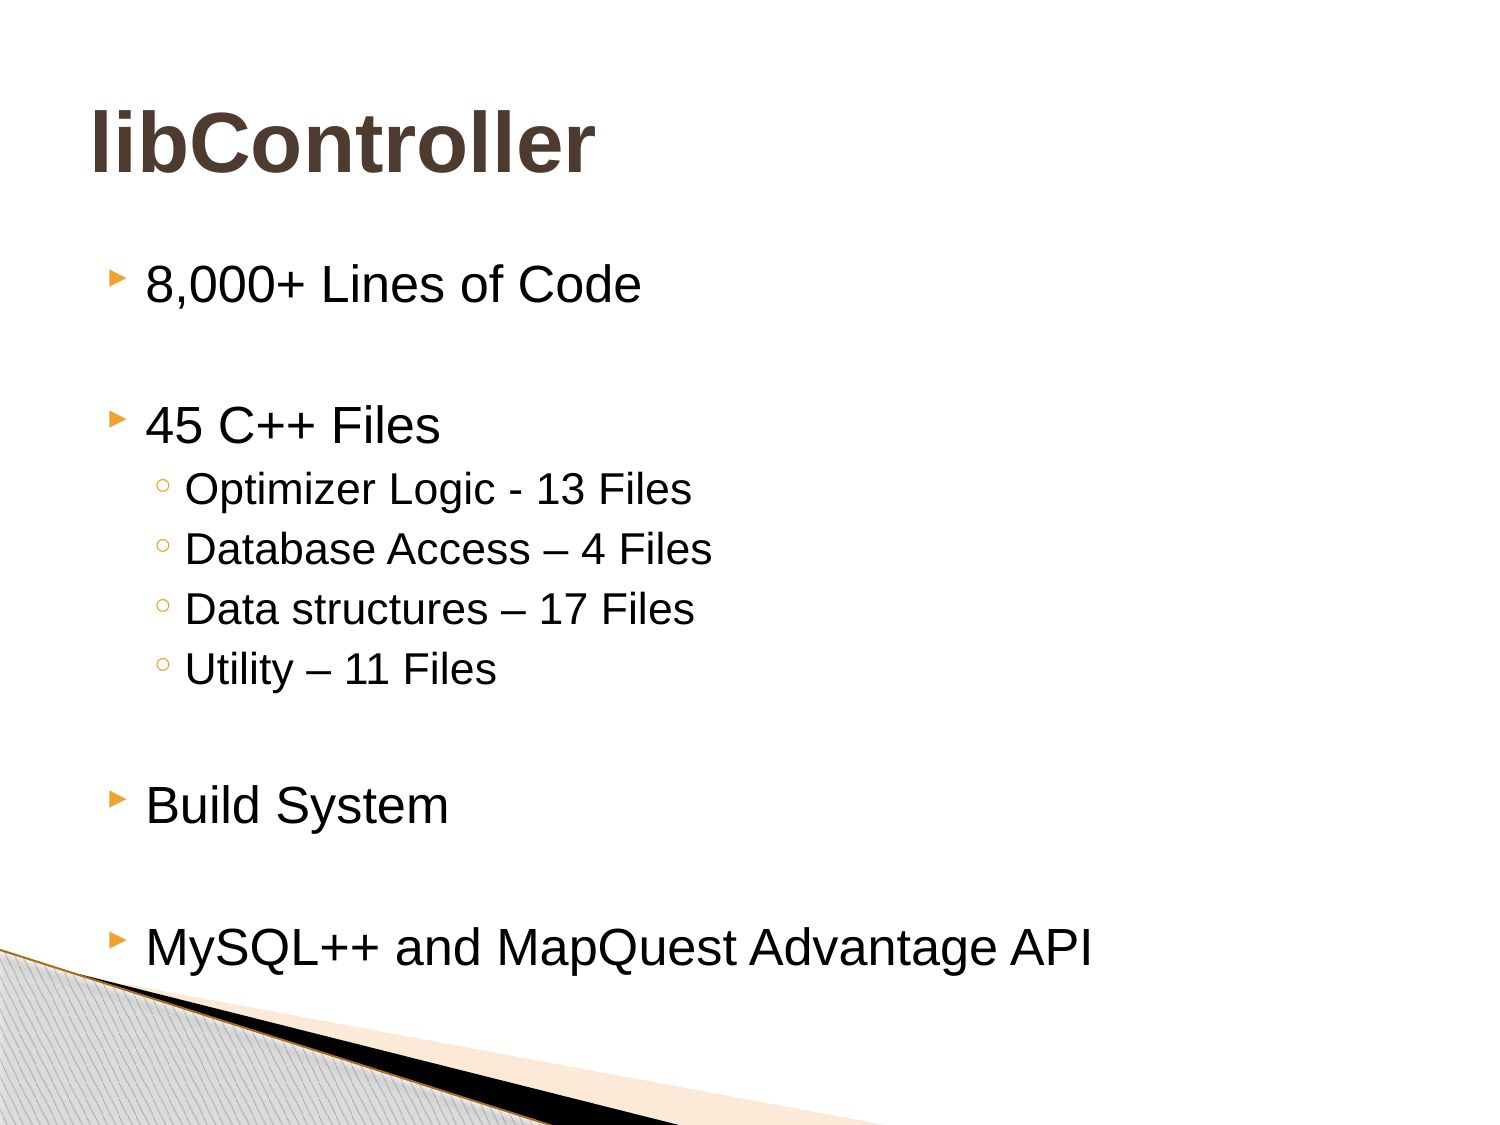

# libController
8,000+ Lines of Code

45 C++ Files
Optimizer Logic - 13 Files
Database Access – 4 Files
Data structures – 17 Files
Utility – 11 Files

Build System

MySQL++ and MapQuest Advantage API